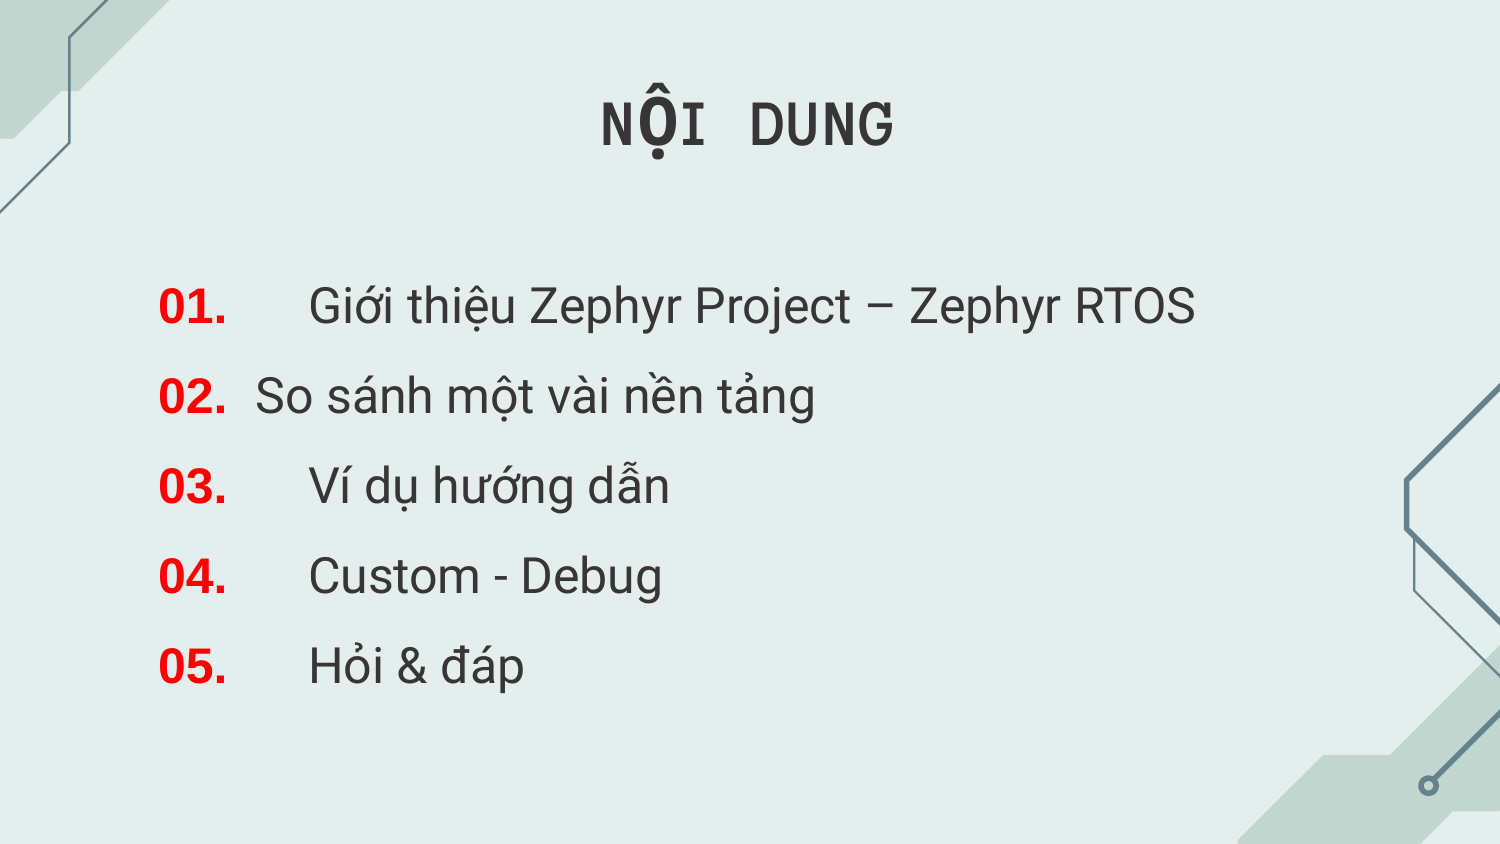

# NỘI DUNG
01.   	Giới thiệu Zephyr Project – Zephyr RTOS
02.  So sánh một vài nền tảng
03. 	Ví dụ hướng dẫn
04. 	Custom - Debug
05. 	Hỏi & đáp